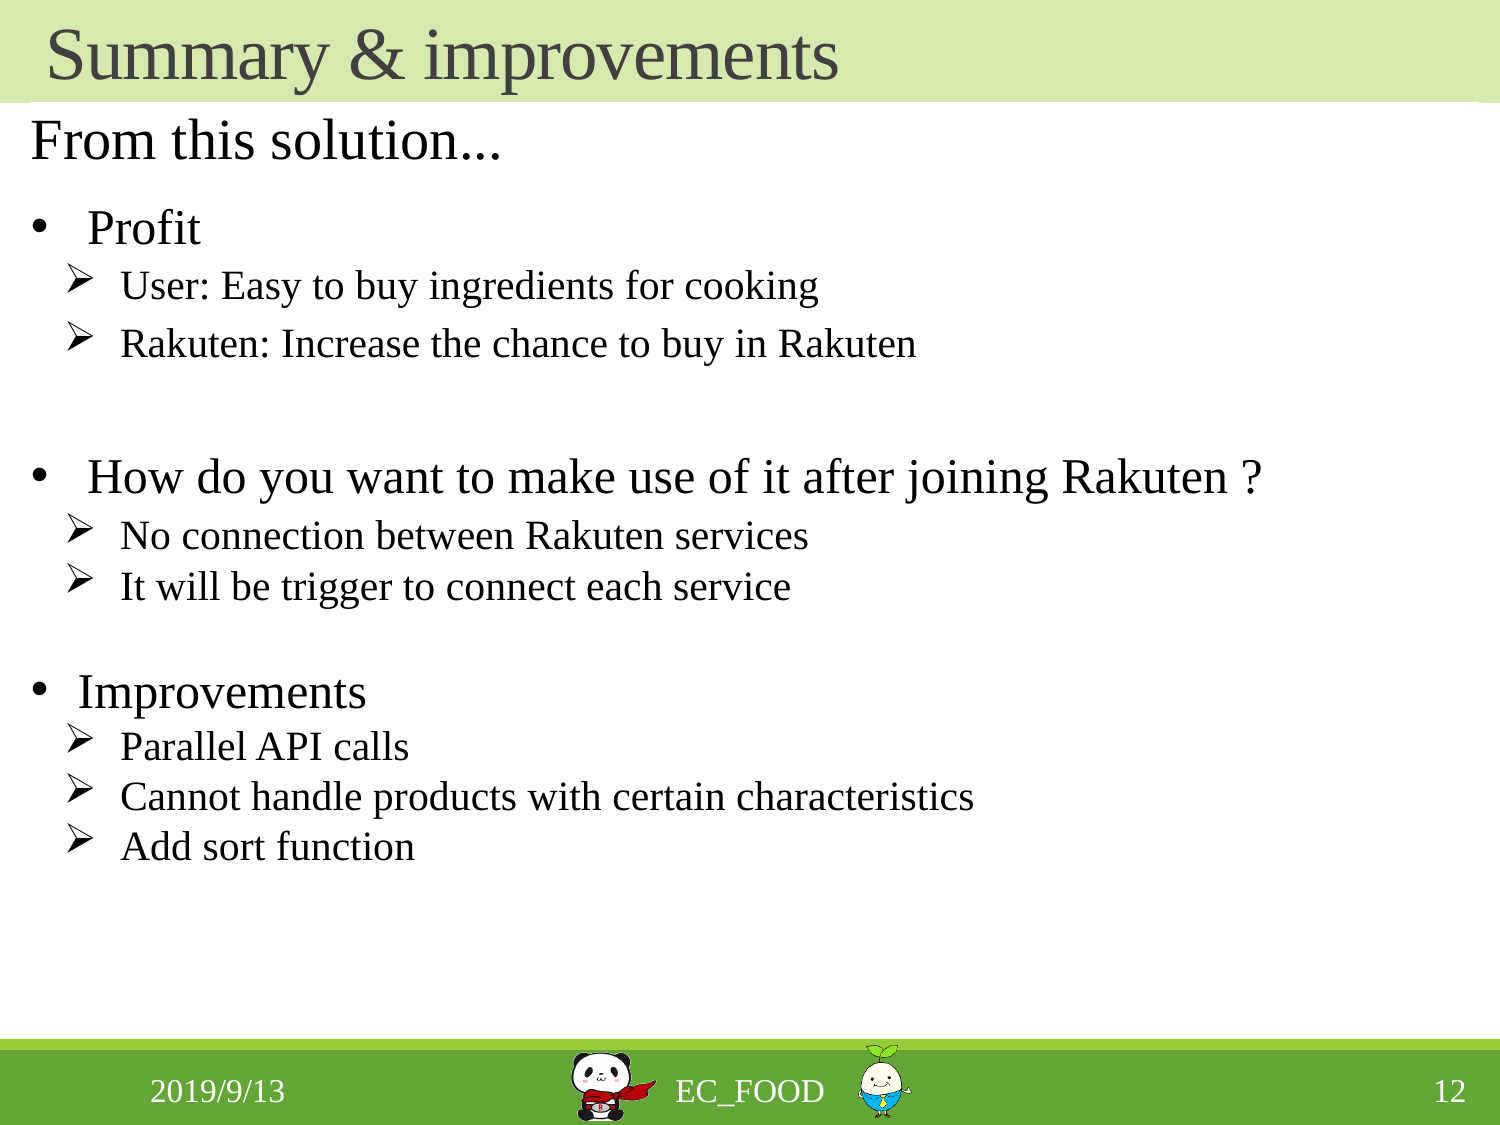

# Summary & improvements
From this solution...
Profit
User: Easy to buy ingredients for cooking
Rakuten: Increase the chance to buy in Rakuten

How do you want to make use of it after joining Rakuten ?
No connection between Rakuten services
It will be trigger to connect each service

Improvements
Parallel API calls
Cannot handle products with certain characteristics
Add sort function

2019/9/13
ec_food
12